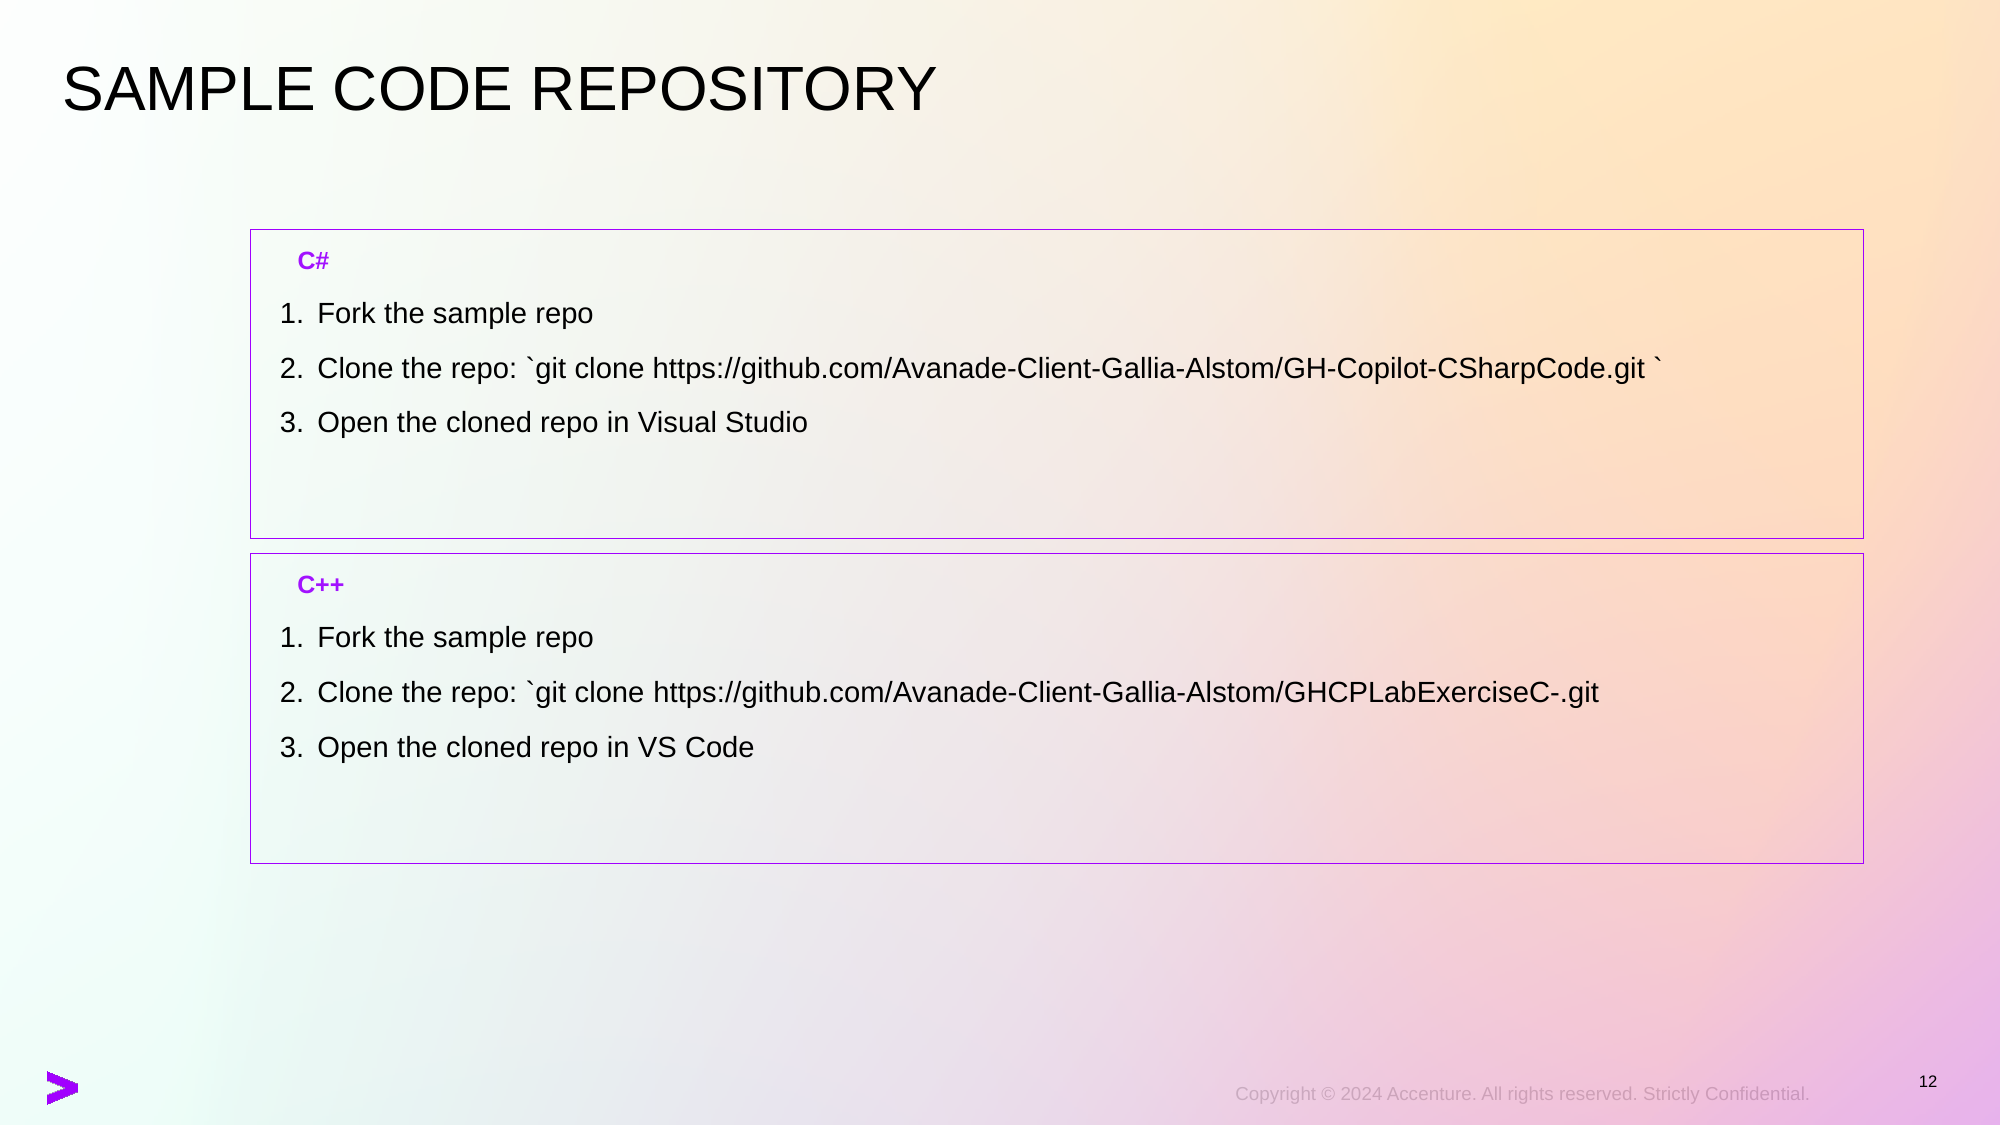

Sample Code repository
C#
Fork the sample repo
Clone the repo: `git clone https://github.com/Avanade-Client-Gallia-Alstom/GH-Copilot-CSharpCode.git `
Open the cloned repo in Visual Studio

C++
Fork the sample repo
Clone the repo: `git clone https://github.com/Avanade-Client-Gallia-Alstom/GHCPLabExerciseC-.git
Open the cloned repo in VS Code

12